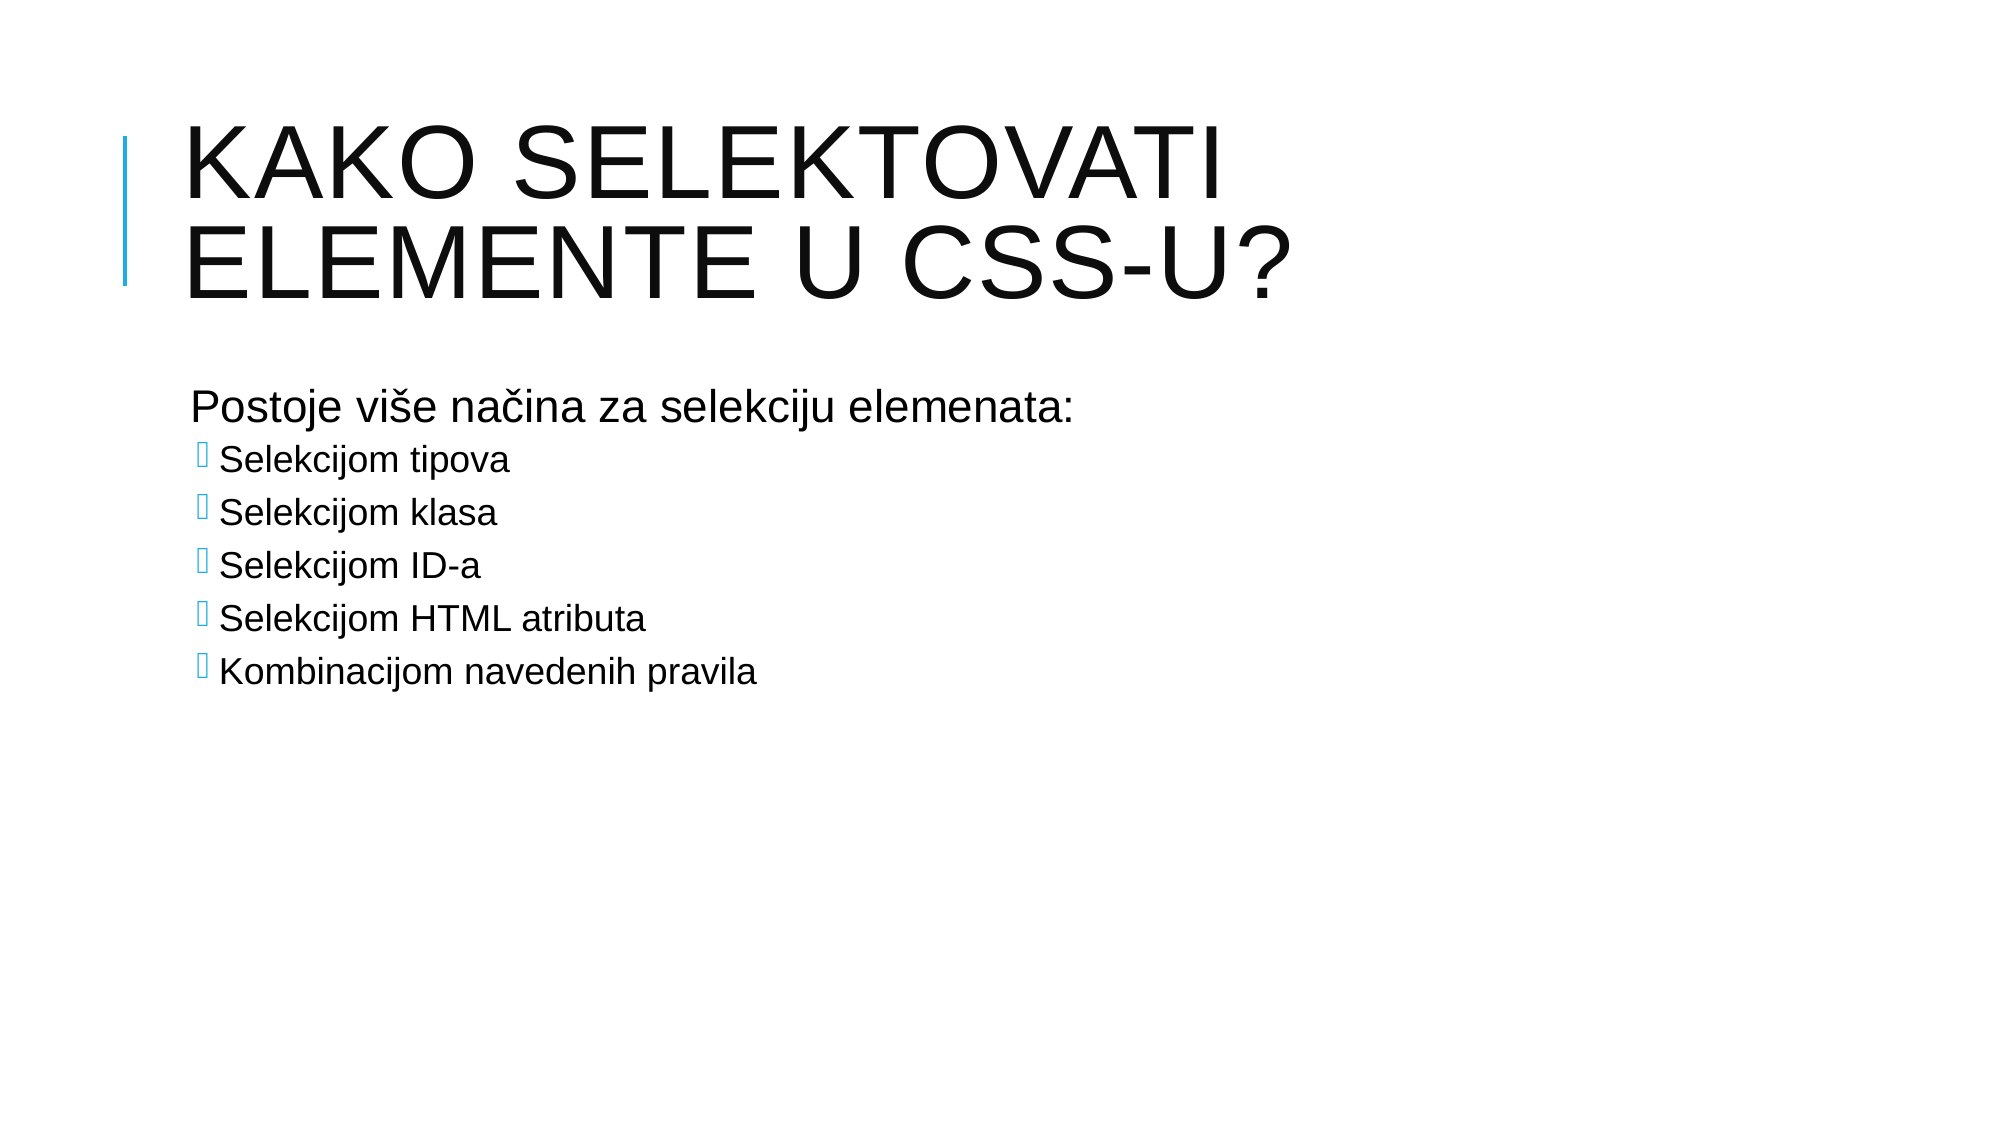

# Kako selektovati elemente u CSS-u?
Postoje više načina za selekciju elemenata:
Selekcijom tipova
Selekcijom klasa
Selekcijom ID-a
Selekcijom HTML atributa
Kombinacijom navedenih pravila